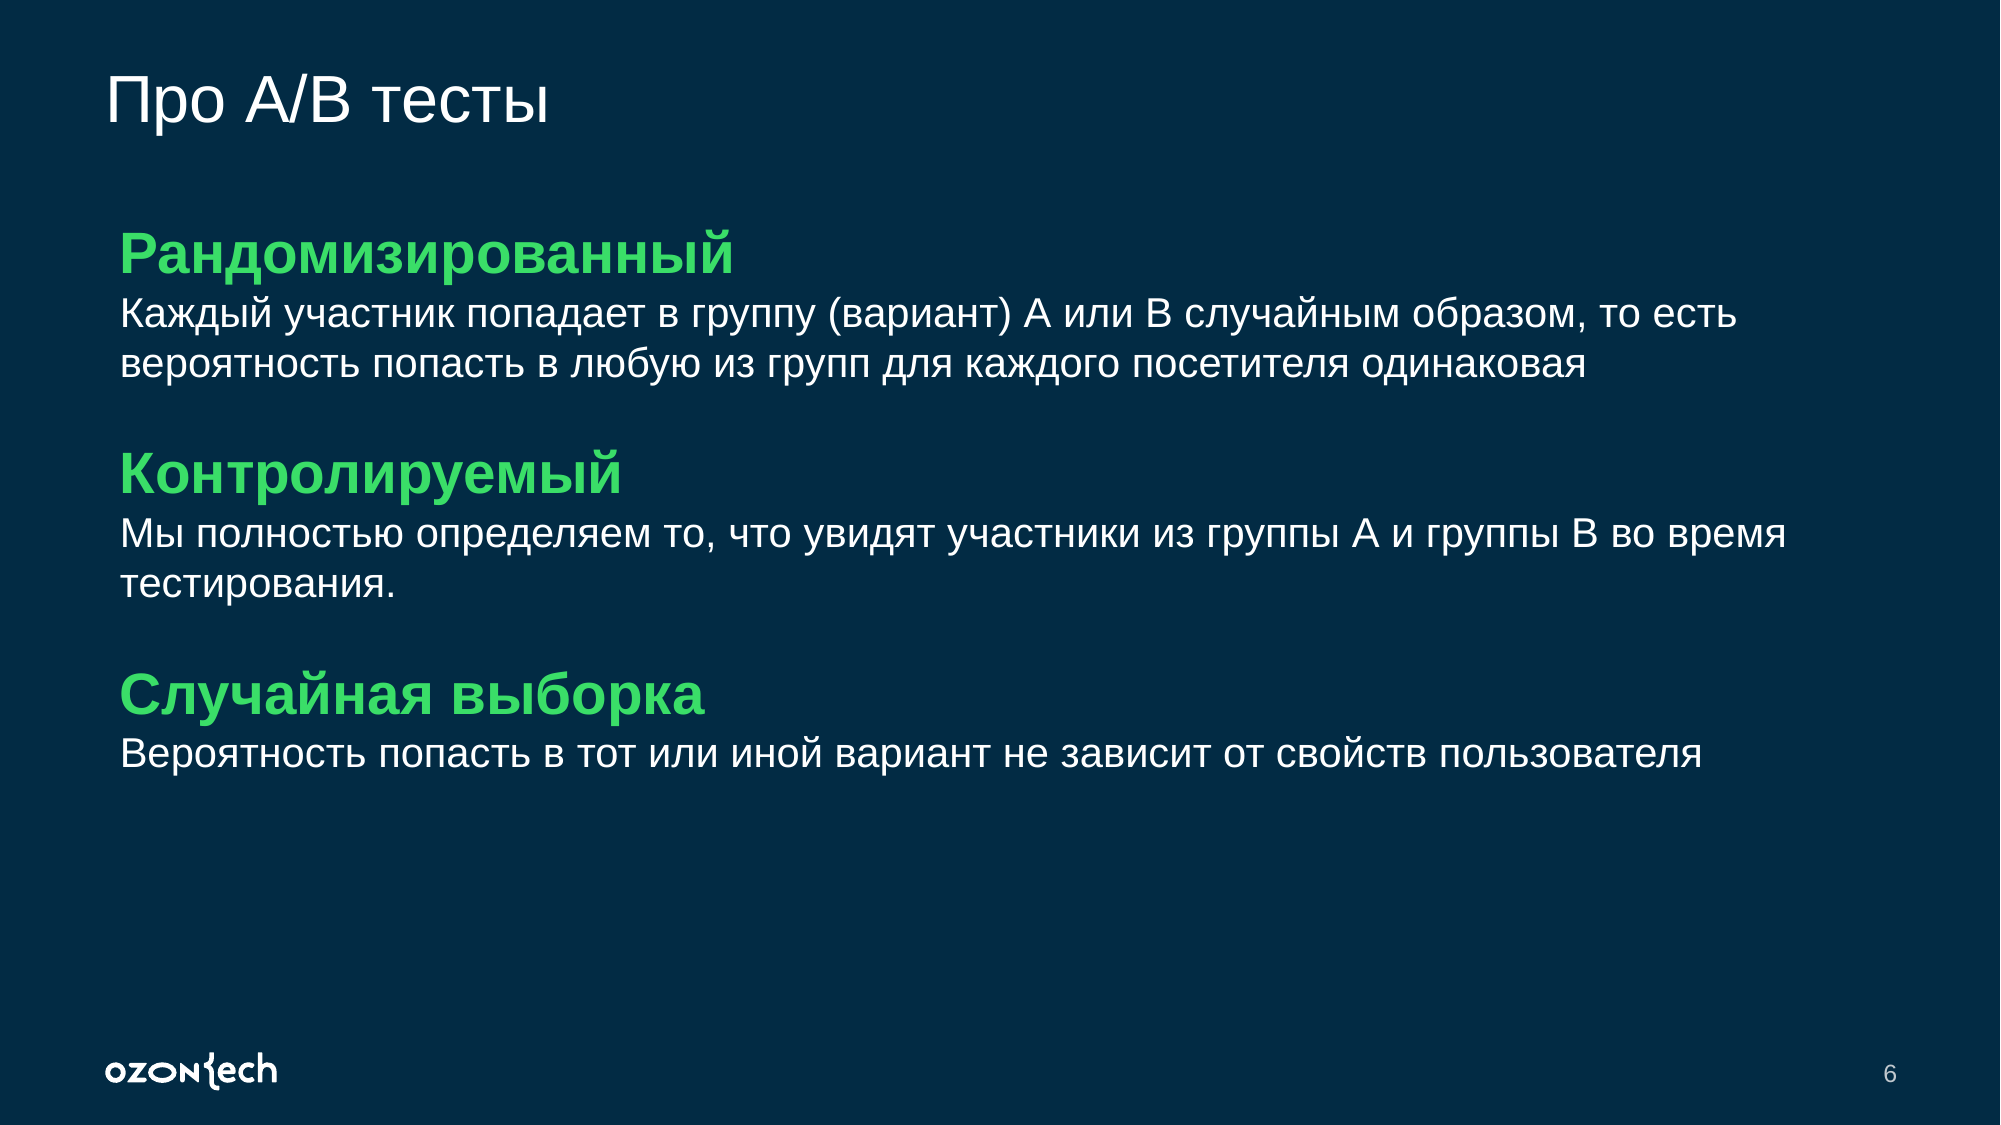

# Про A/B тесты
Рандомизированный
Каждый участник попадает в группу (вариант) А или В случайным образом, то есть вероятность попасть в любую из групп для каждого посетителя одинаковая
Контролируемый
Мы полностью определяем то, что увидят участники из группы А и группы В во время тестирования.

Случайная выборка
Вероятность попасть в тот или иной вариант не зависит от свойств пользователя
6